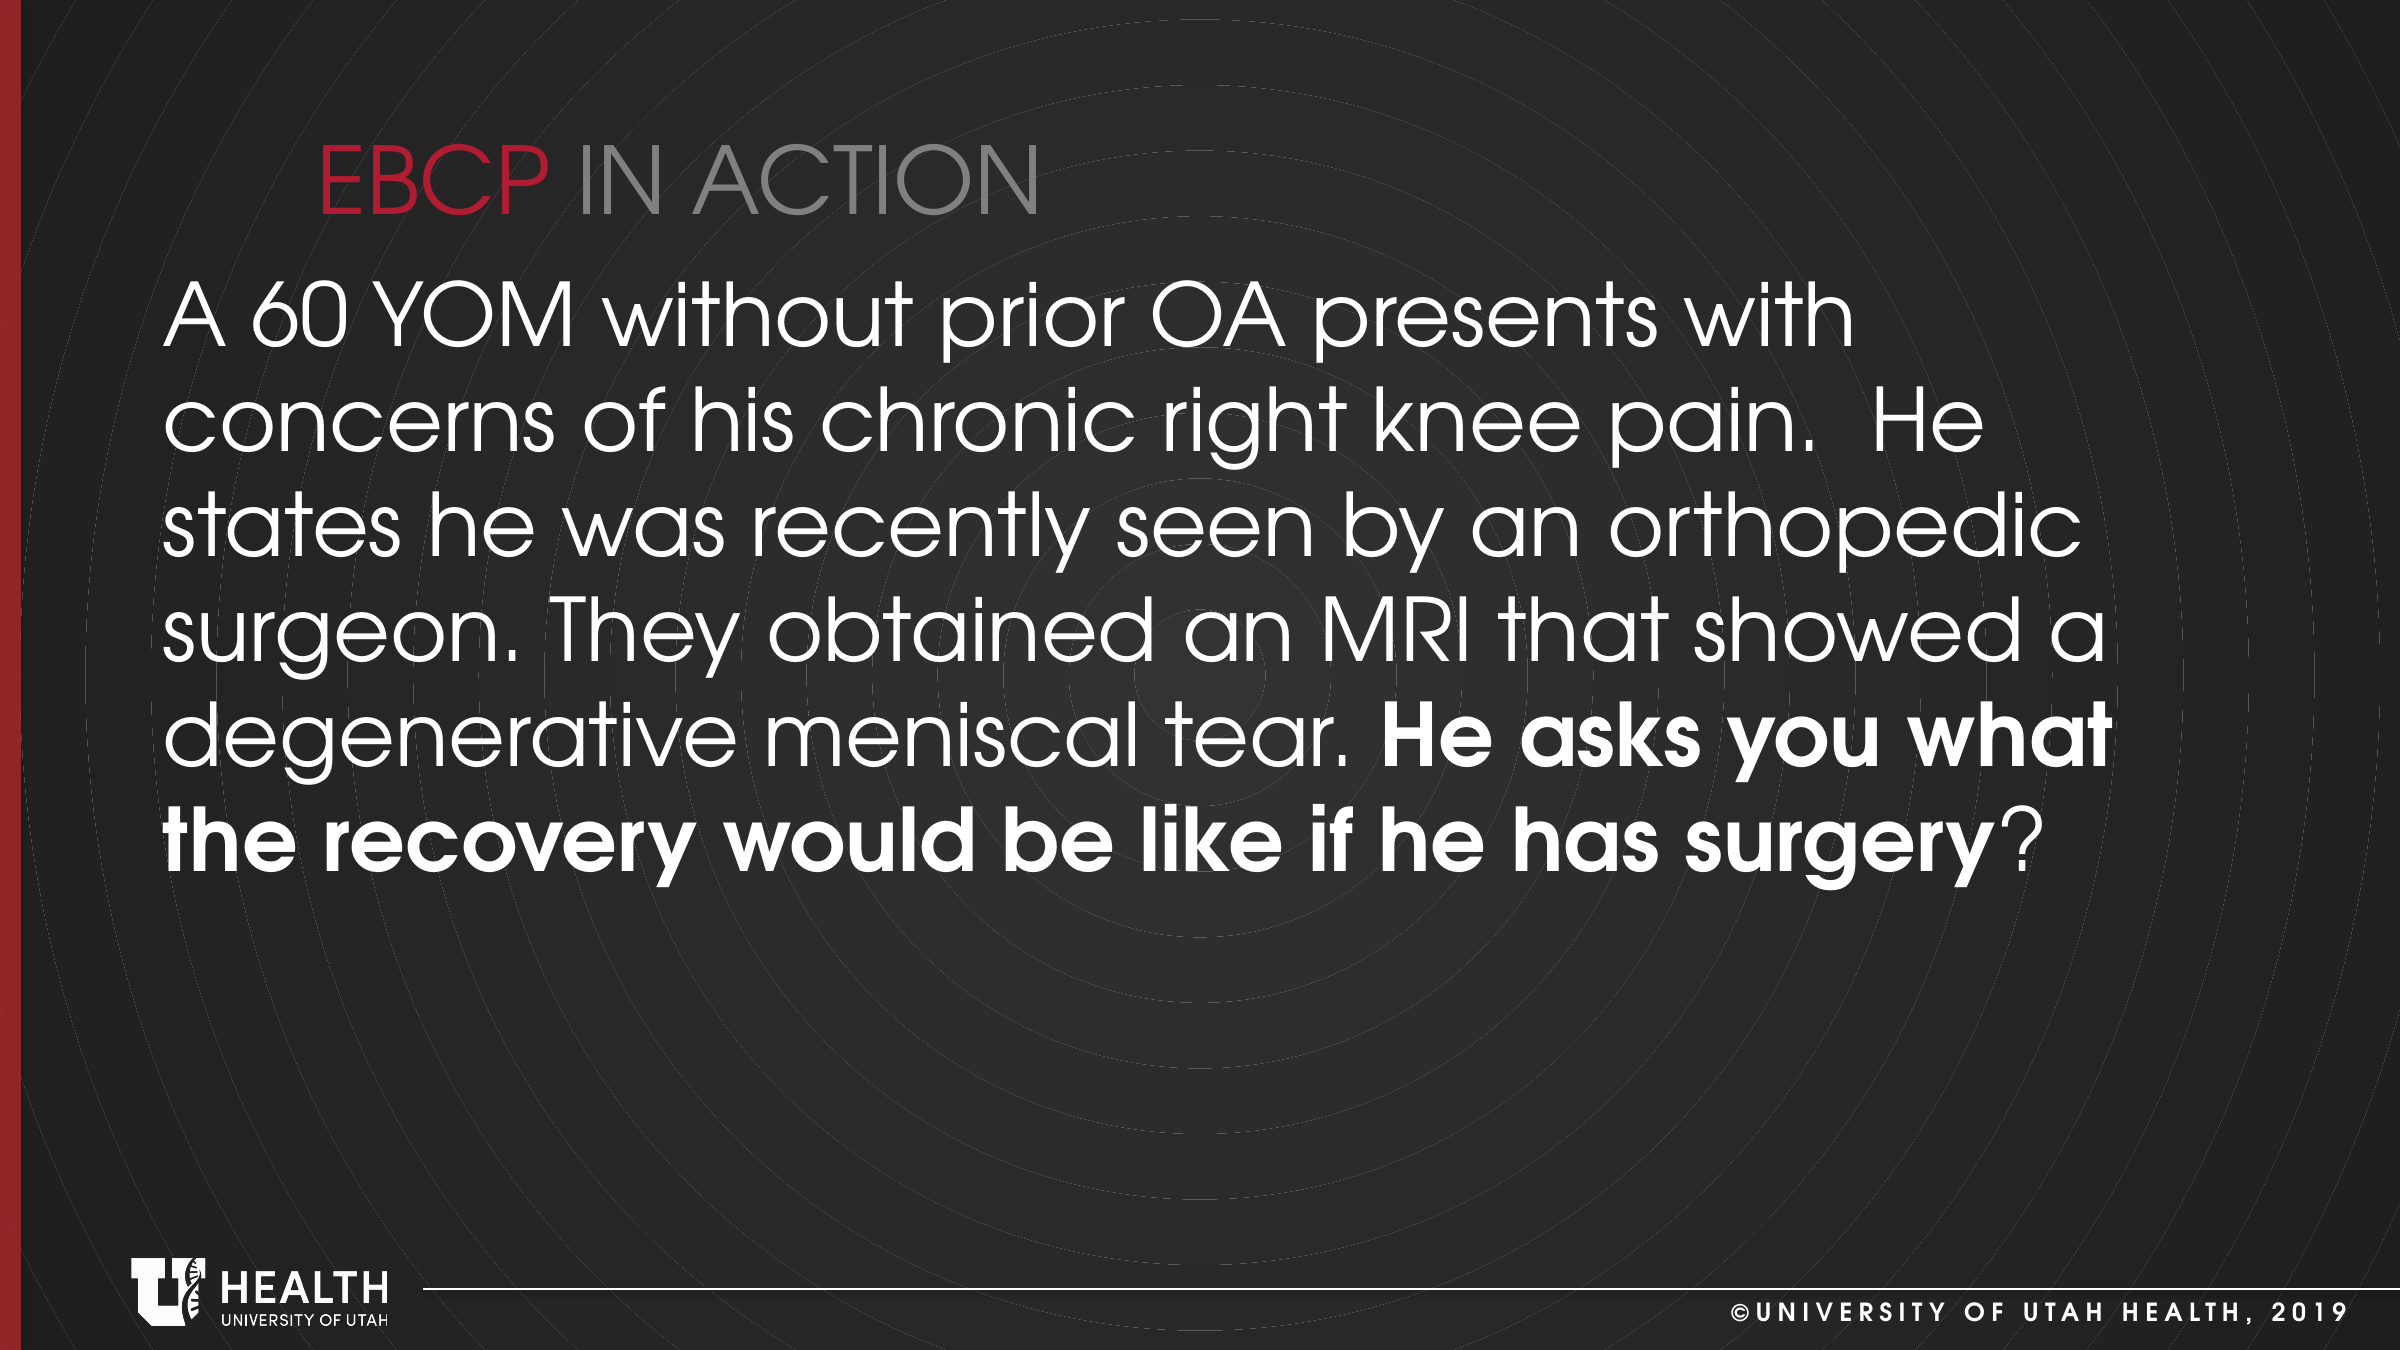

EBCP in action
A 60 YOM without prior OA presents with concerns of his chronic right knee pain.  He states he was recently seen by an orthopedic surgeon. They obtained an MRI that showed a degenerative meniscal tear. He asks you what the recovery would be like if he has surgery?